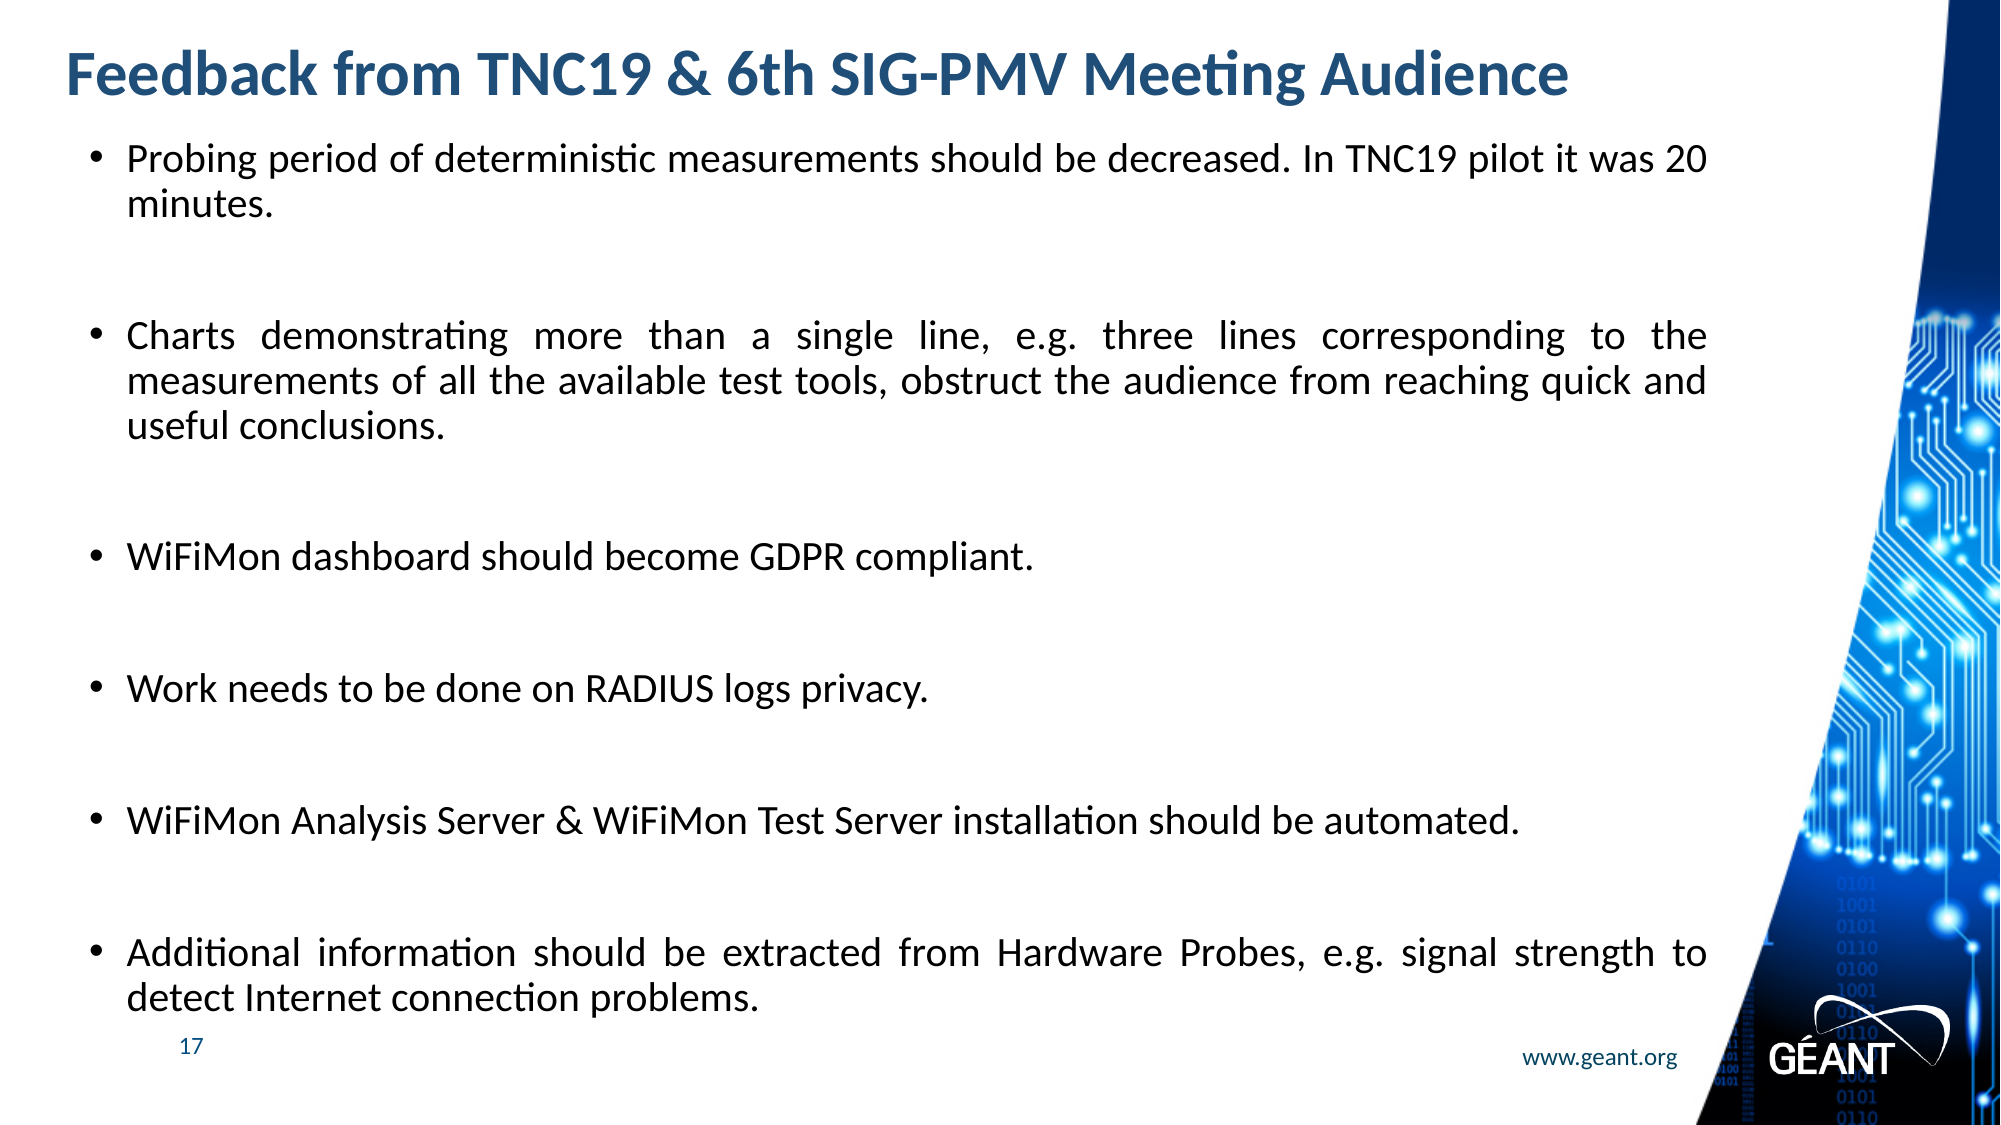

Feedback from TNC19 & 6th SIG-PMV Meeting Audience

Probing period of deterministic measurements should be decreased. In TNC19 pilot it was 20 minutes.

Charts demonstrating more than a single line, e.g. three lines corresponding to the measurements of all the available test tools, obstruct the audience from reaching quick and useful conclusions.

WiFiMon dashboard should become GDPR compliant.

Work needs to be done on RADIUS logs privacy.

WiFiMon Analysis Server & WiFiMon Test Server installation should be automated.

Additional information should be extracted from Hardware Probes, e.g. signal strength to detect Internet connection problems.